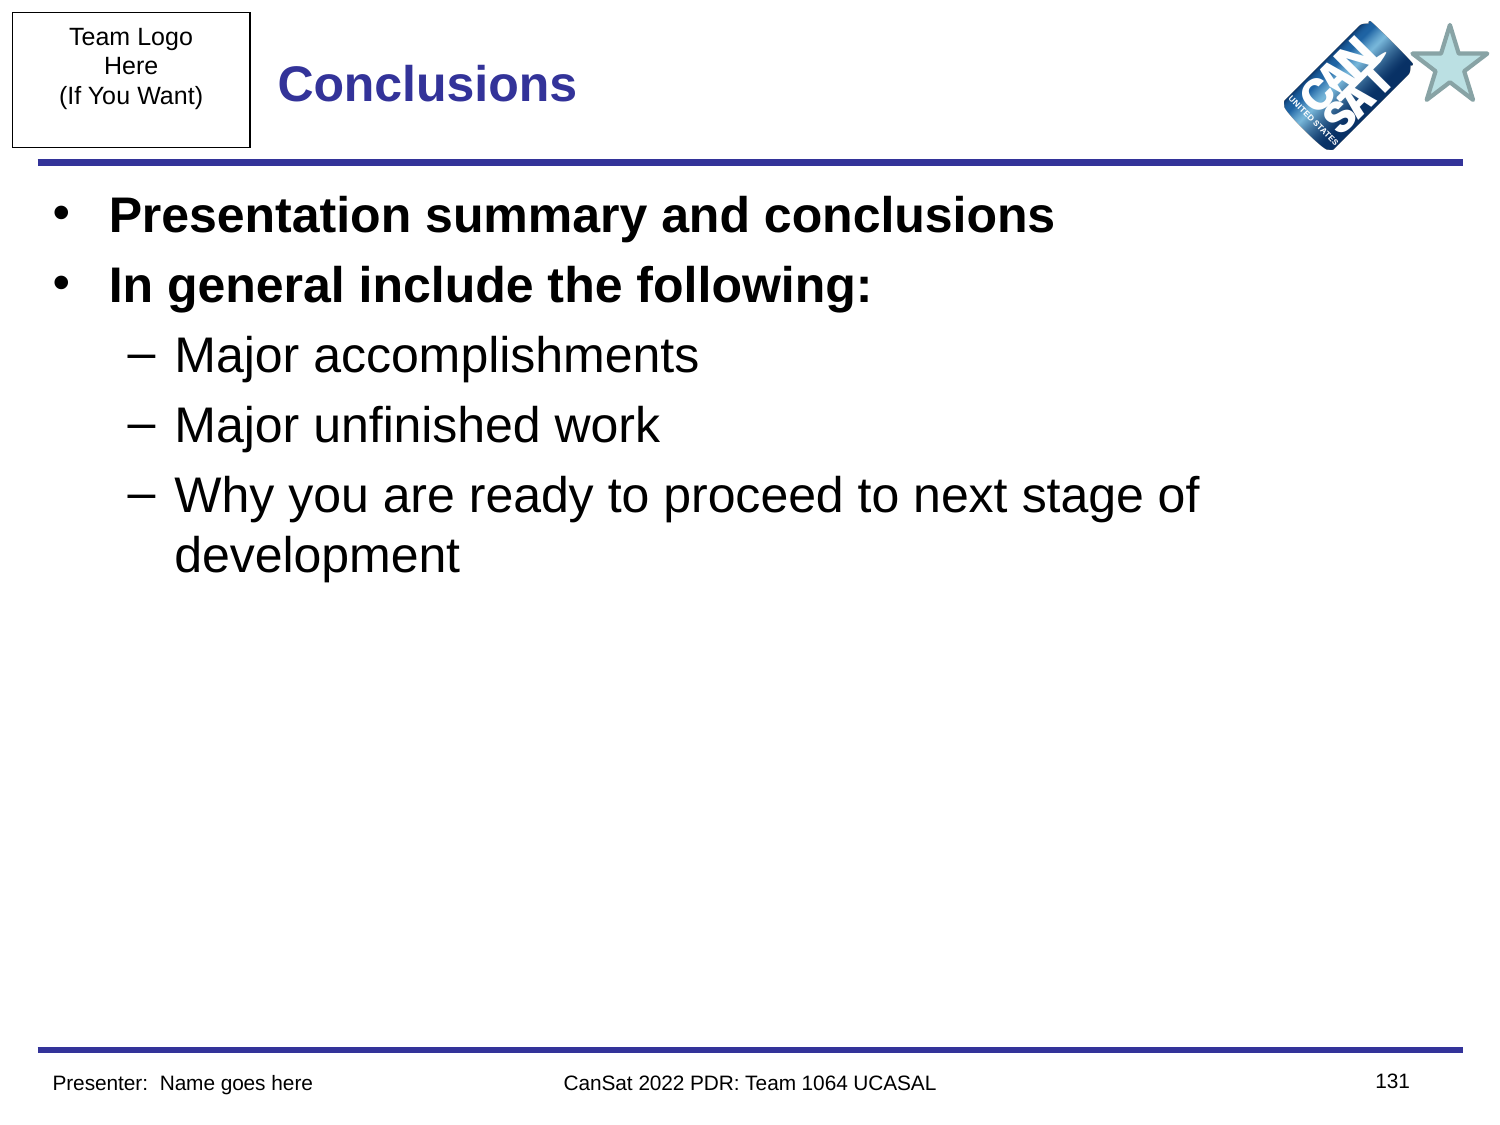

# Conclusions

Presentation summary and conclusions
In general include the following:
Major accomplishments
Major unfinished work
Why you are ready to proceed to next stage of development
131
Presenter:  Name goes here
CanSat 2022 PDR: Team 1064 UCASAL